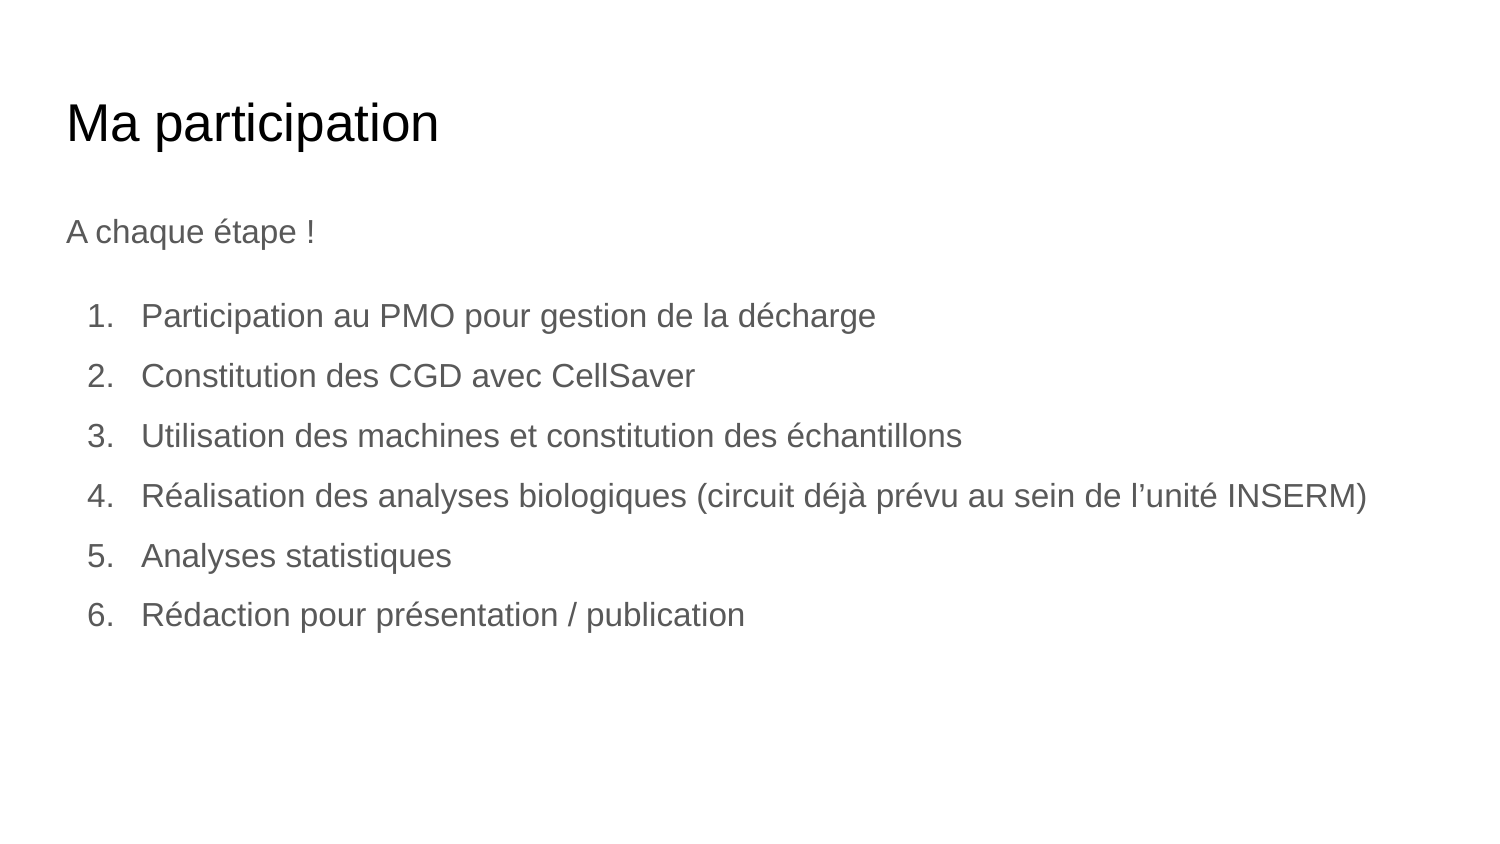

# Ma participation
A chaque étape !
Participation au PMO pour gestion de la décharge
Constitution des CGD avec CellSaver
Utilisation des machines et constitution des échantillons
Réalisation des analyses biologiques (circuit déjà prévu au sein de l’unité INSERM)
Analyses statistiques
Rédaction pour présentation / publication